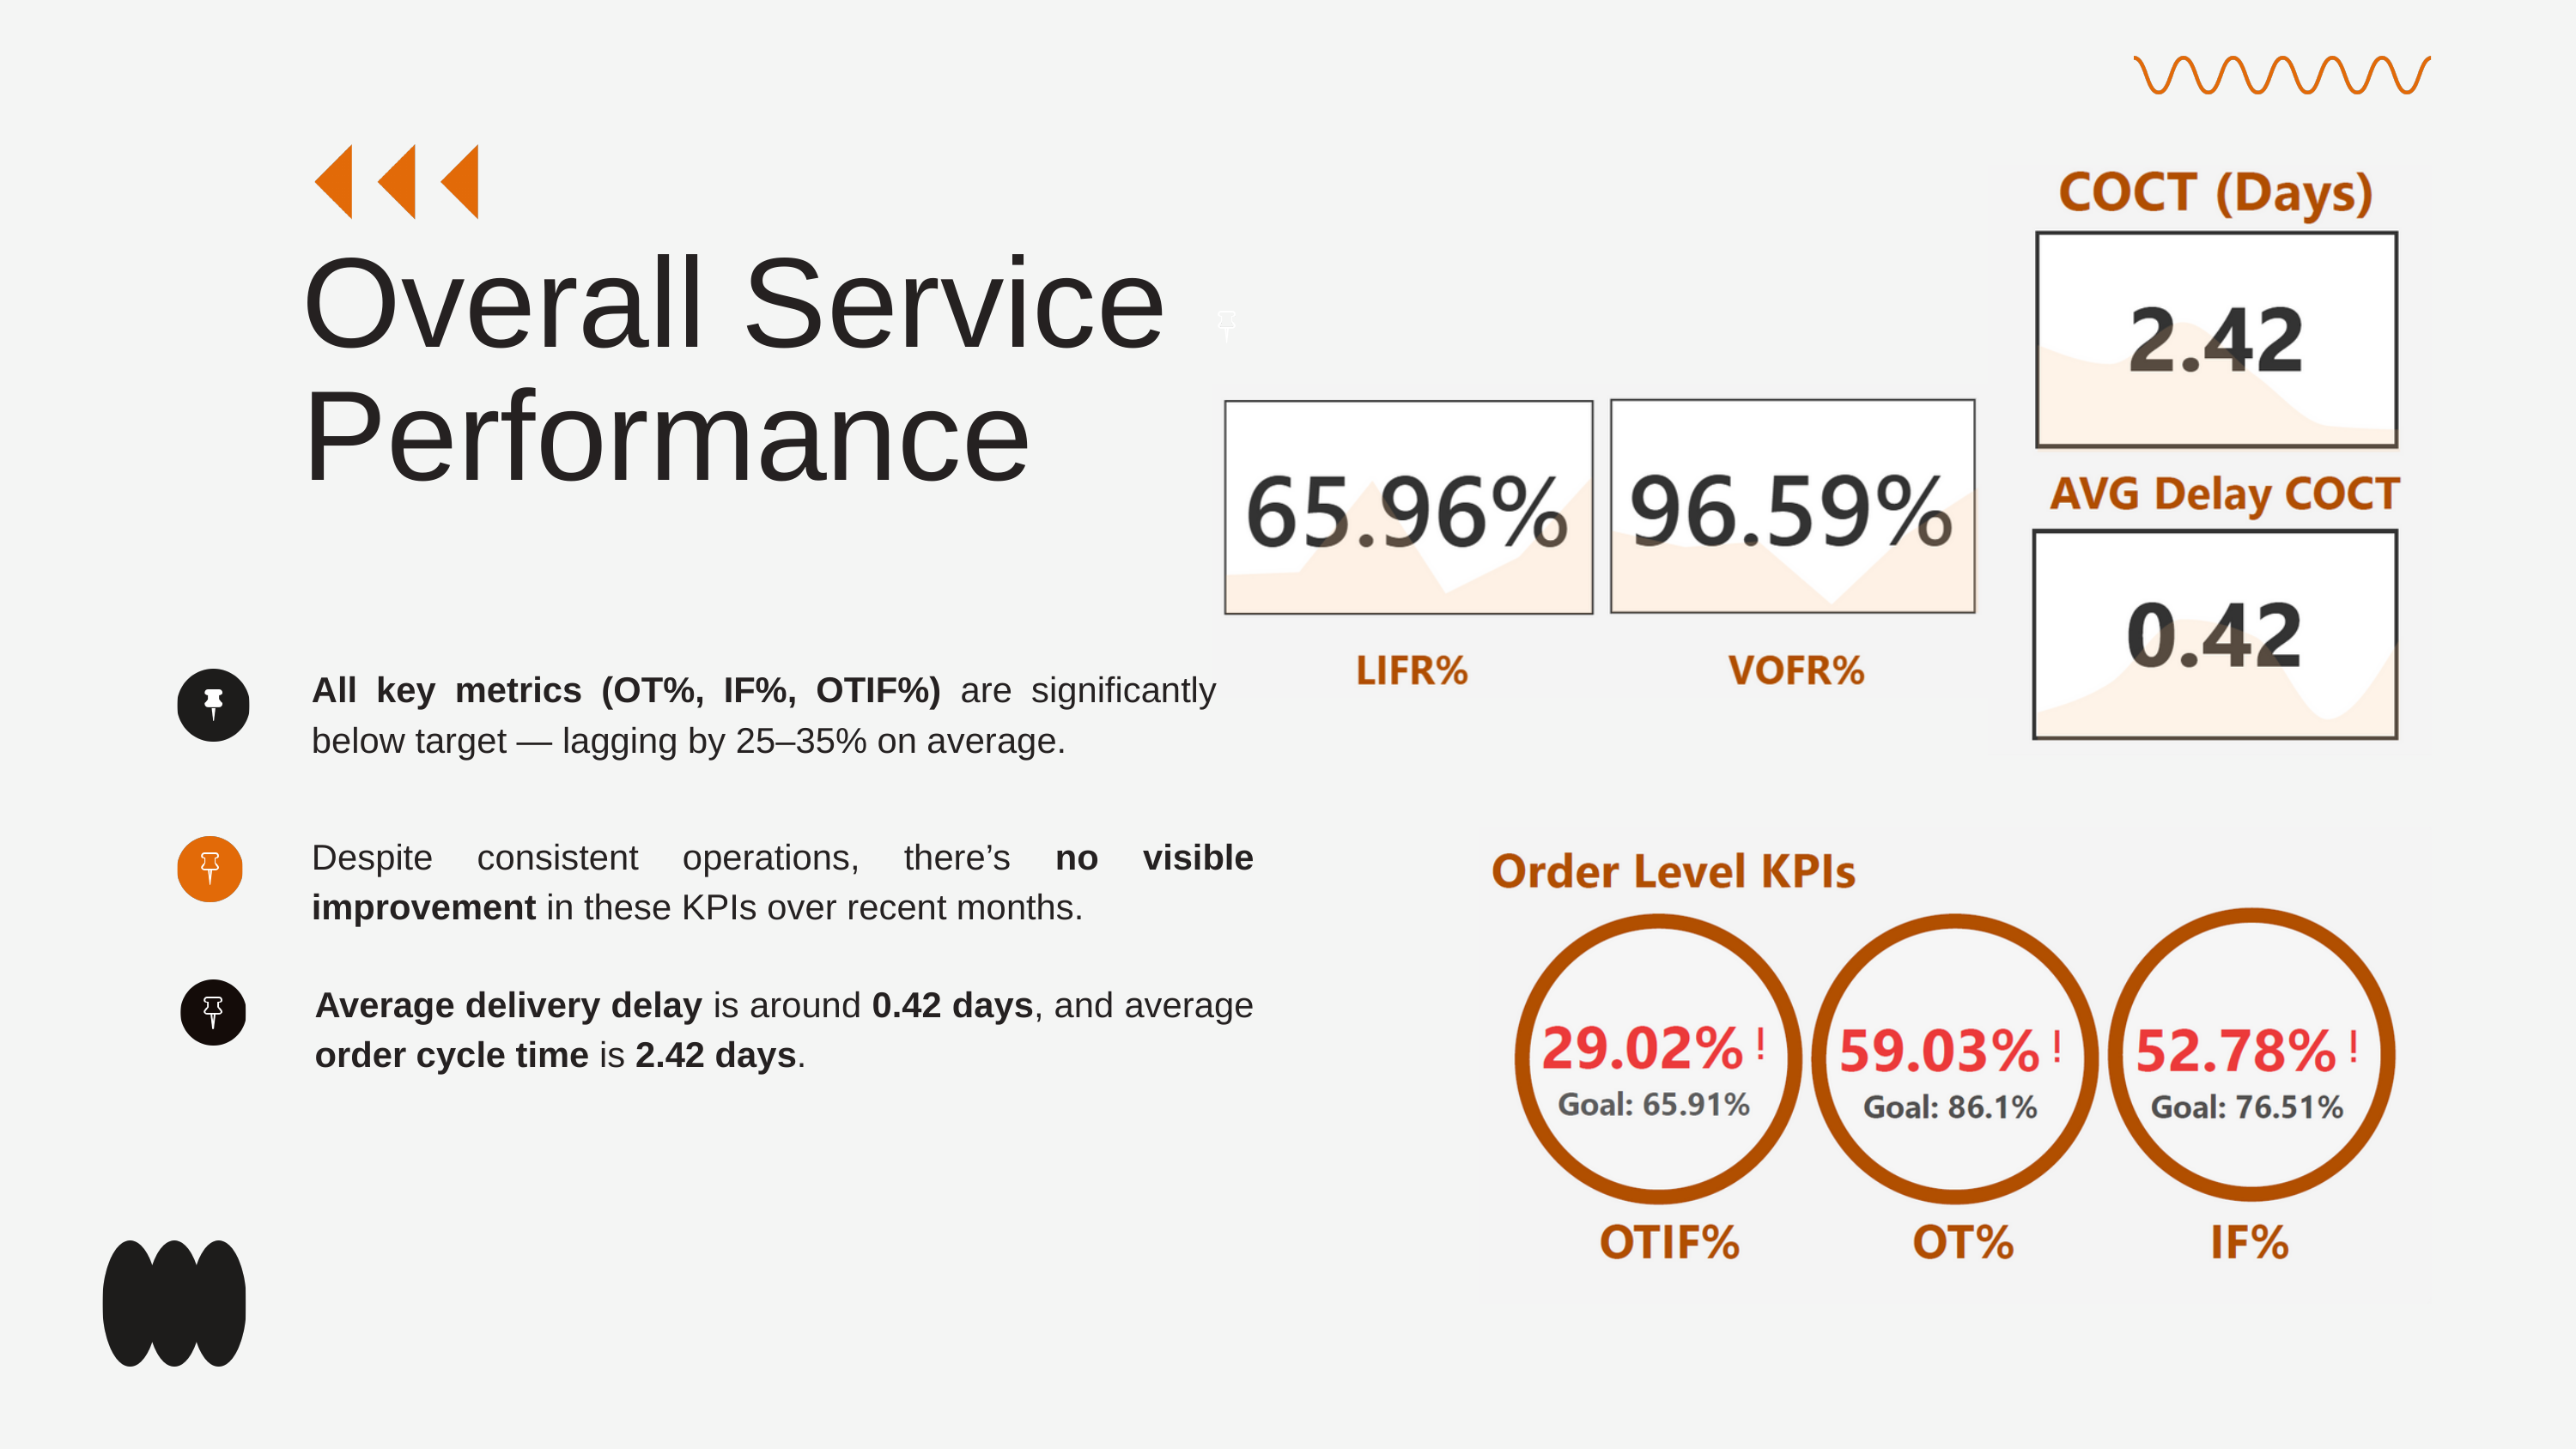

Overall Service Performance

All key metrics (OT%, IF%, OTIF%) are significantly below target — lagging by 25–35% on average.

Despite consistent operations, there’s no visible improvement in these KPIs over recent months.

Average delivery delay is around 0.42 days, and average order cycle time is 2.42 days.